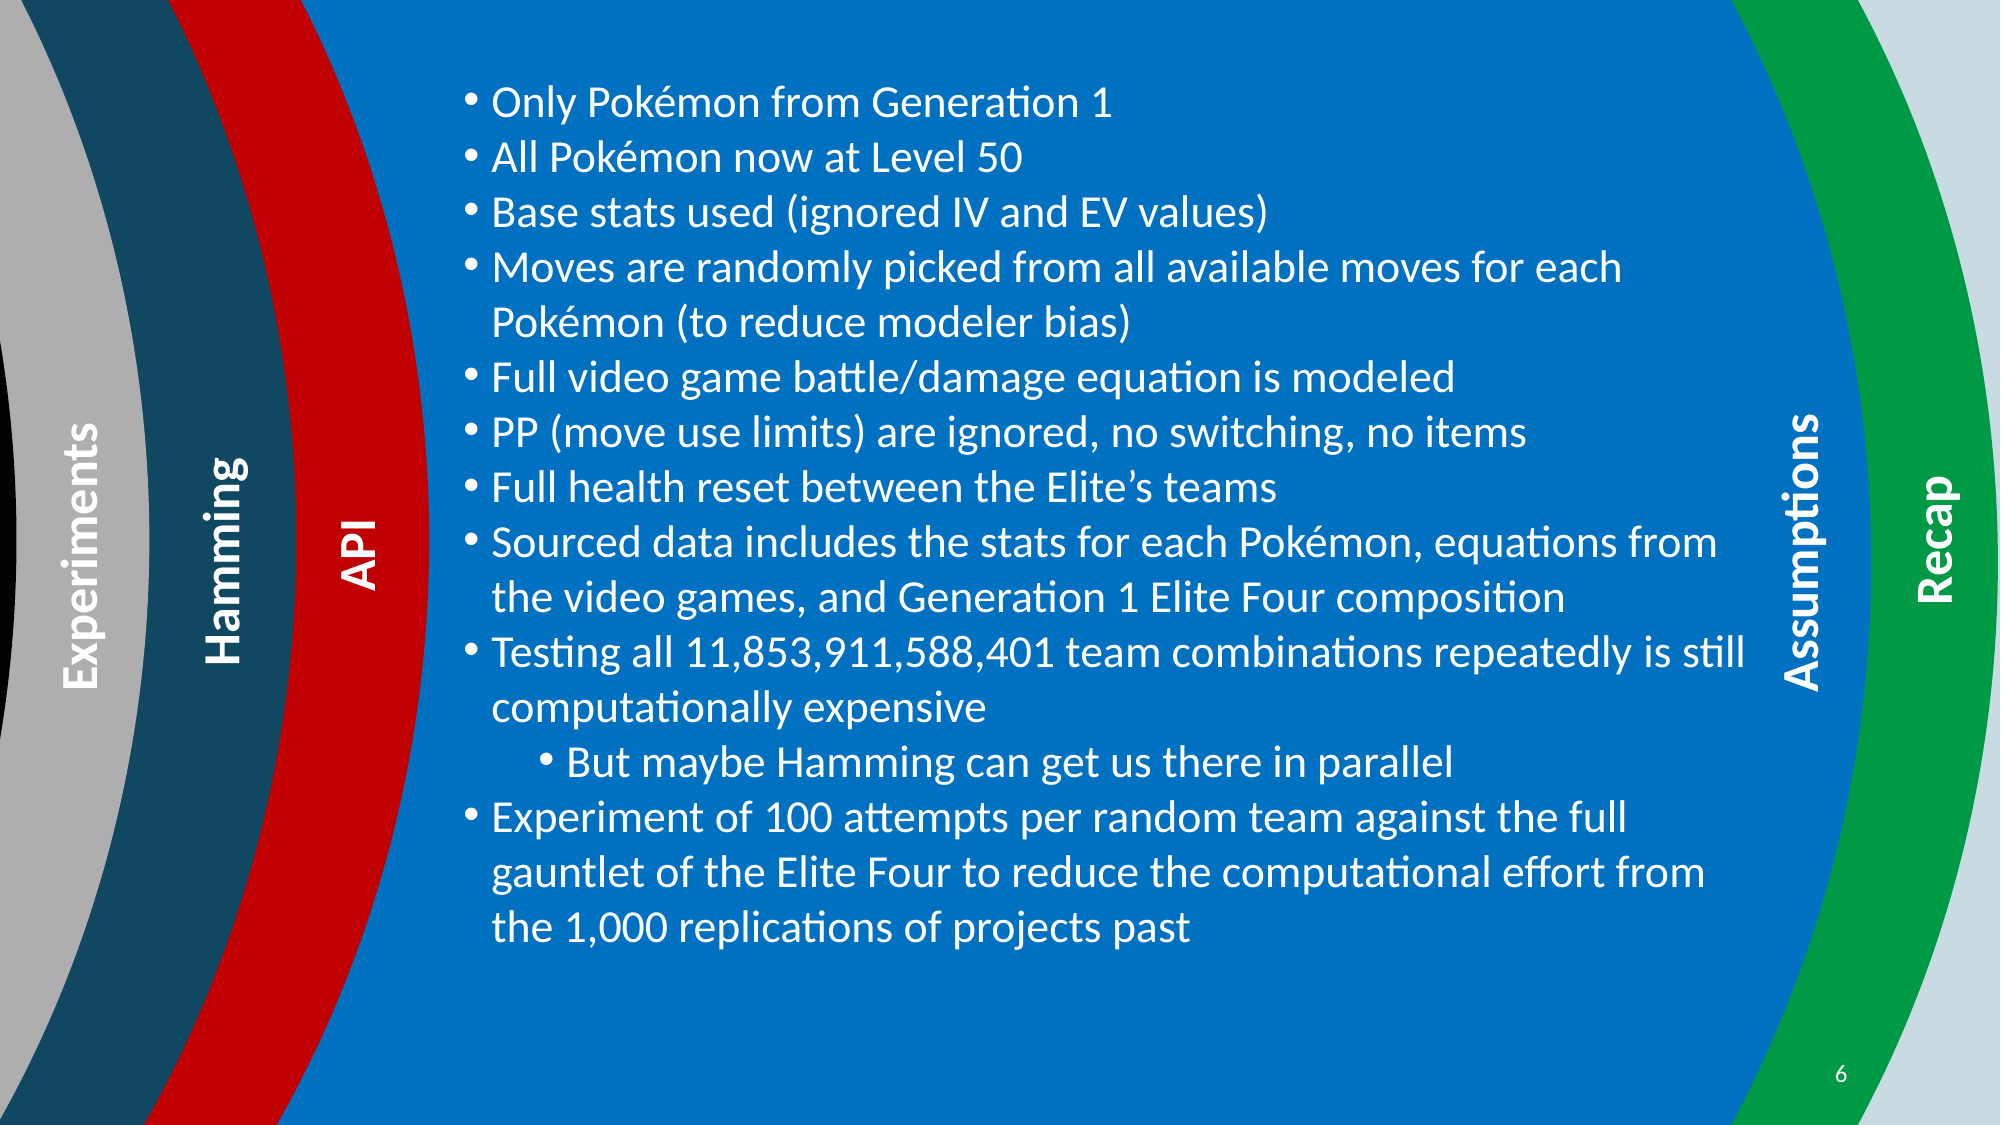

Results

Experiments

Hamming

API

Assumptions

Recap
Only Pokémon from Generation 1
All Pokémon now at Level 50
Base stats used (ignored IV and EV values)
Moves are randomly picked from all available moves for each Pokémon (to reduce modeler bias)
Full video game battle/damage equation is modeled
PP (move use limits) are ignored, no switching, no items
Full health reset between the Elite’s teams
Sourced data includes the stats for each Pokémon, equations from the video games, and Generation 1 Elite Four composition
Testing all 11,853,911,588,401 team combinations repeatedly is still computationally expensive
But maybe Hamming can get us there in parallel
Experiment of 100 attempts per random team against the full gauntlet of the Elite Four to reduce the computational effort from the 1,000 replications of projects past
6